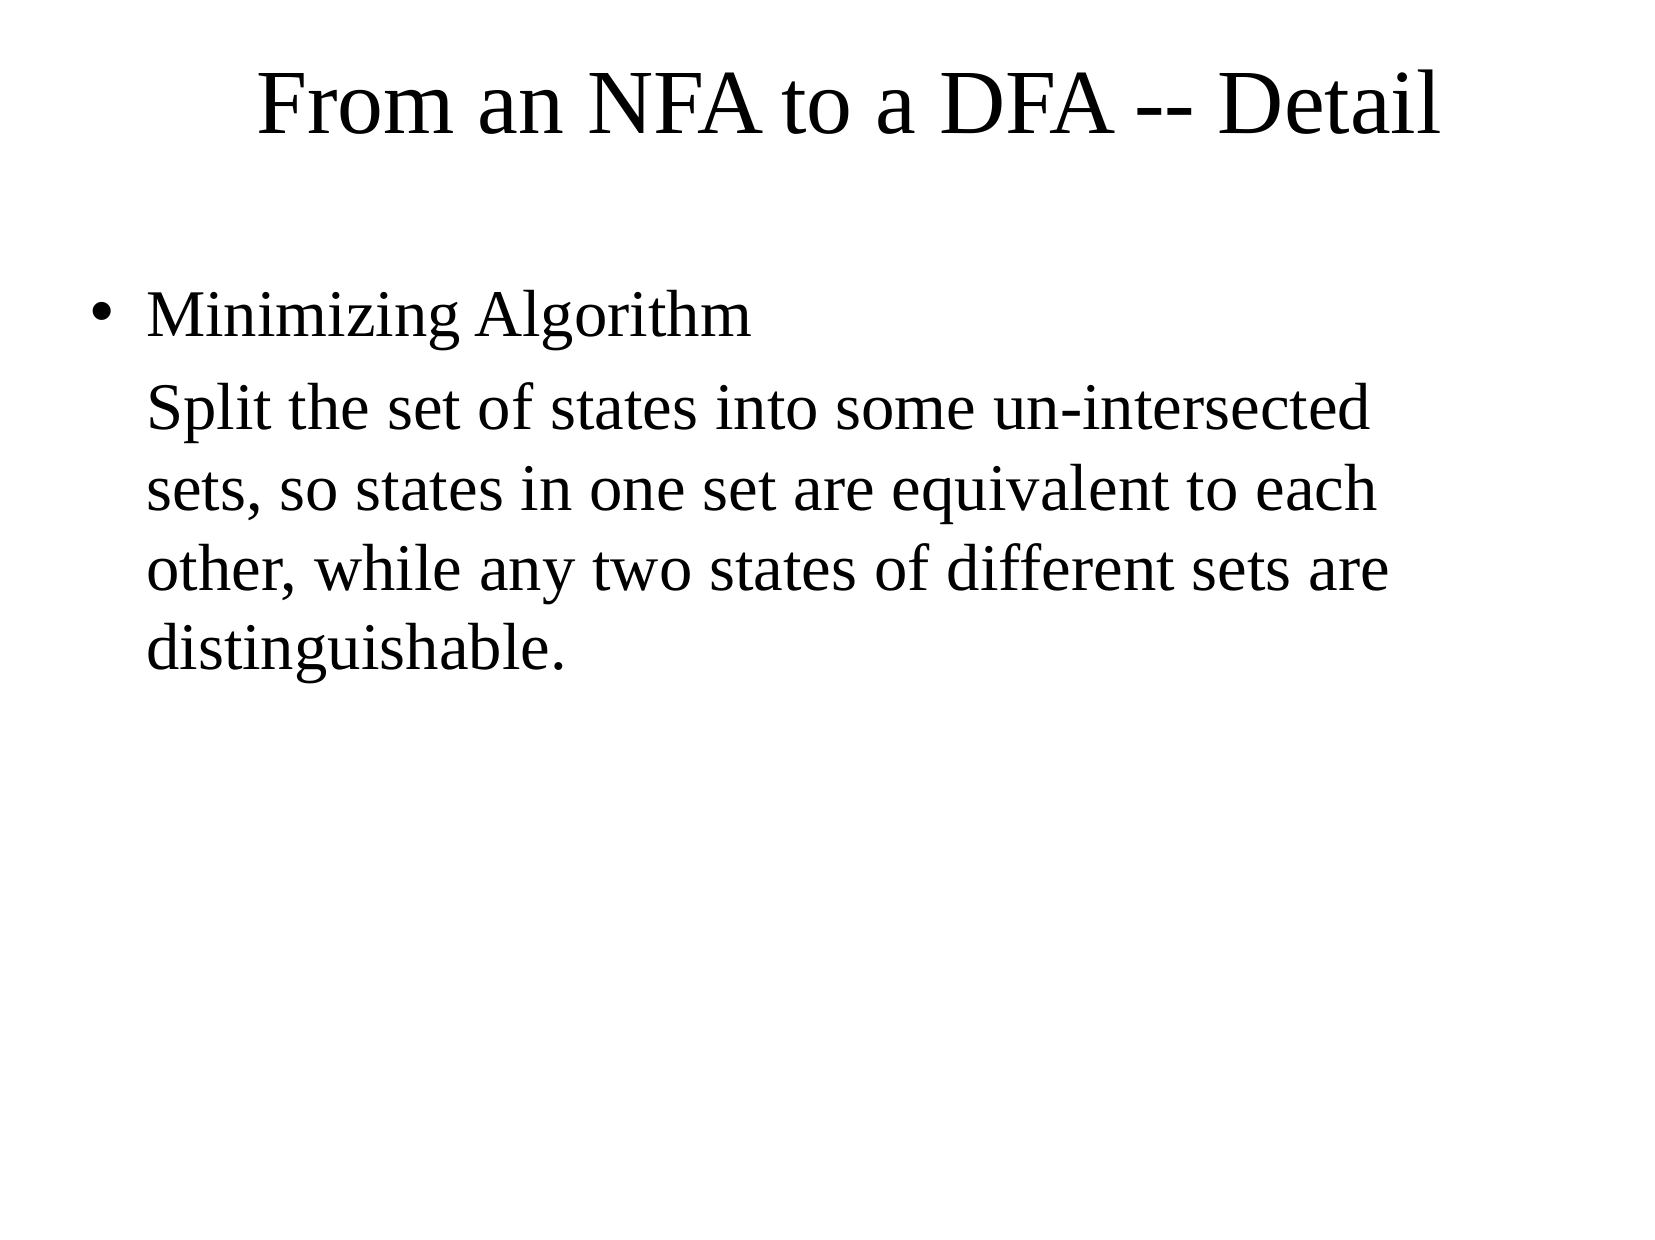

From an NFA to a DFA -- Detail
Minimizing Algorithm
	Split the set of states into some un-intersected sets, so states in one set are equivalent to each other, while any two states of different sets are distinguishable.